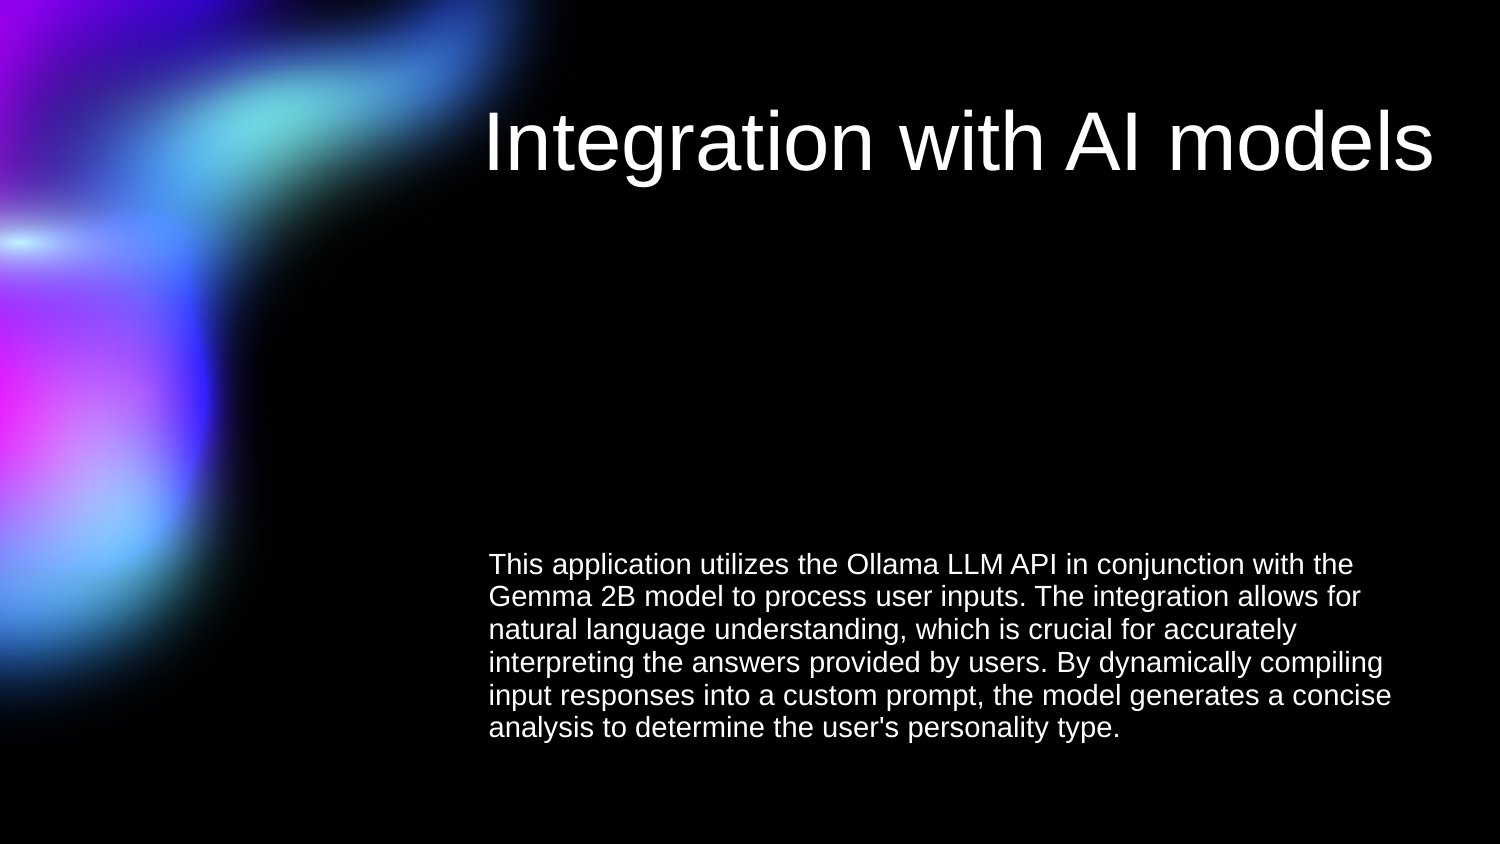

# Integration with AI models
This application utilizes the Ollama LLM API in conjunction with the Gemma 2B model to process user inputs. The integration allows for natural language understanding, which is crucial for accurately interpreting the answers provided by users. By dynamically compiling input responses into a custom prompt, the model generates a concise analysis to determine the user's personality type.